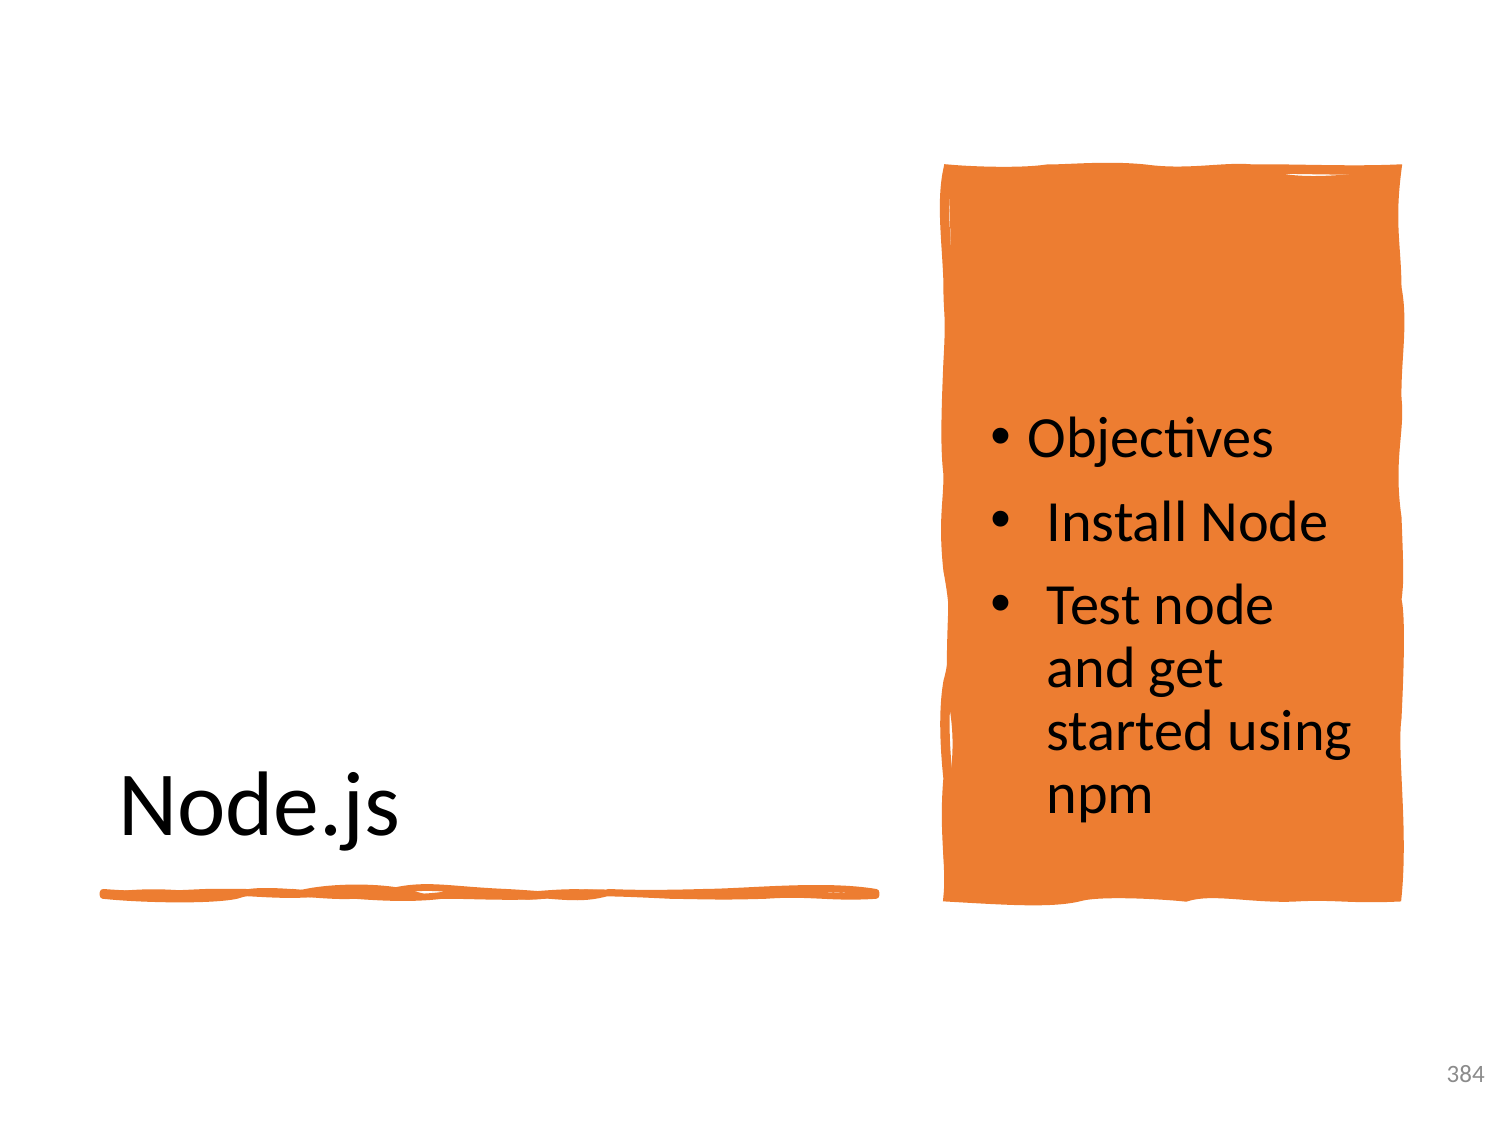

# Node.js
Objectives
Install Node
Test node and get started using npm
384